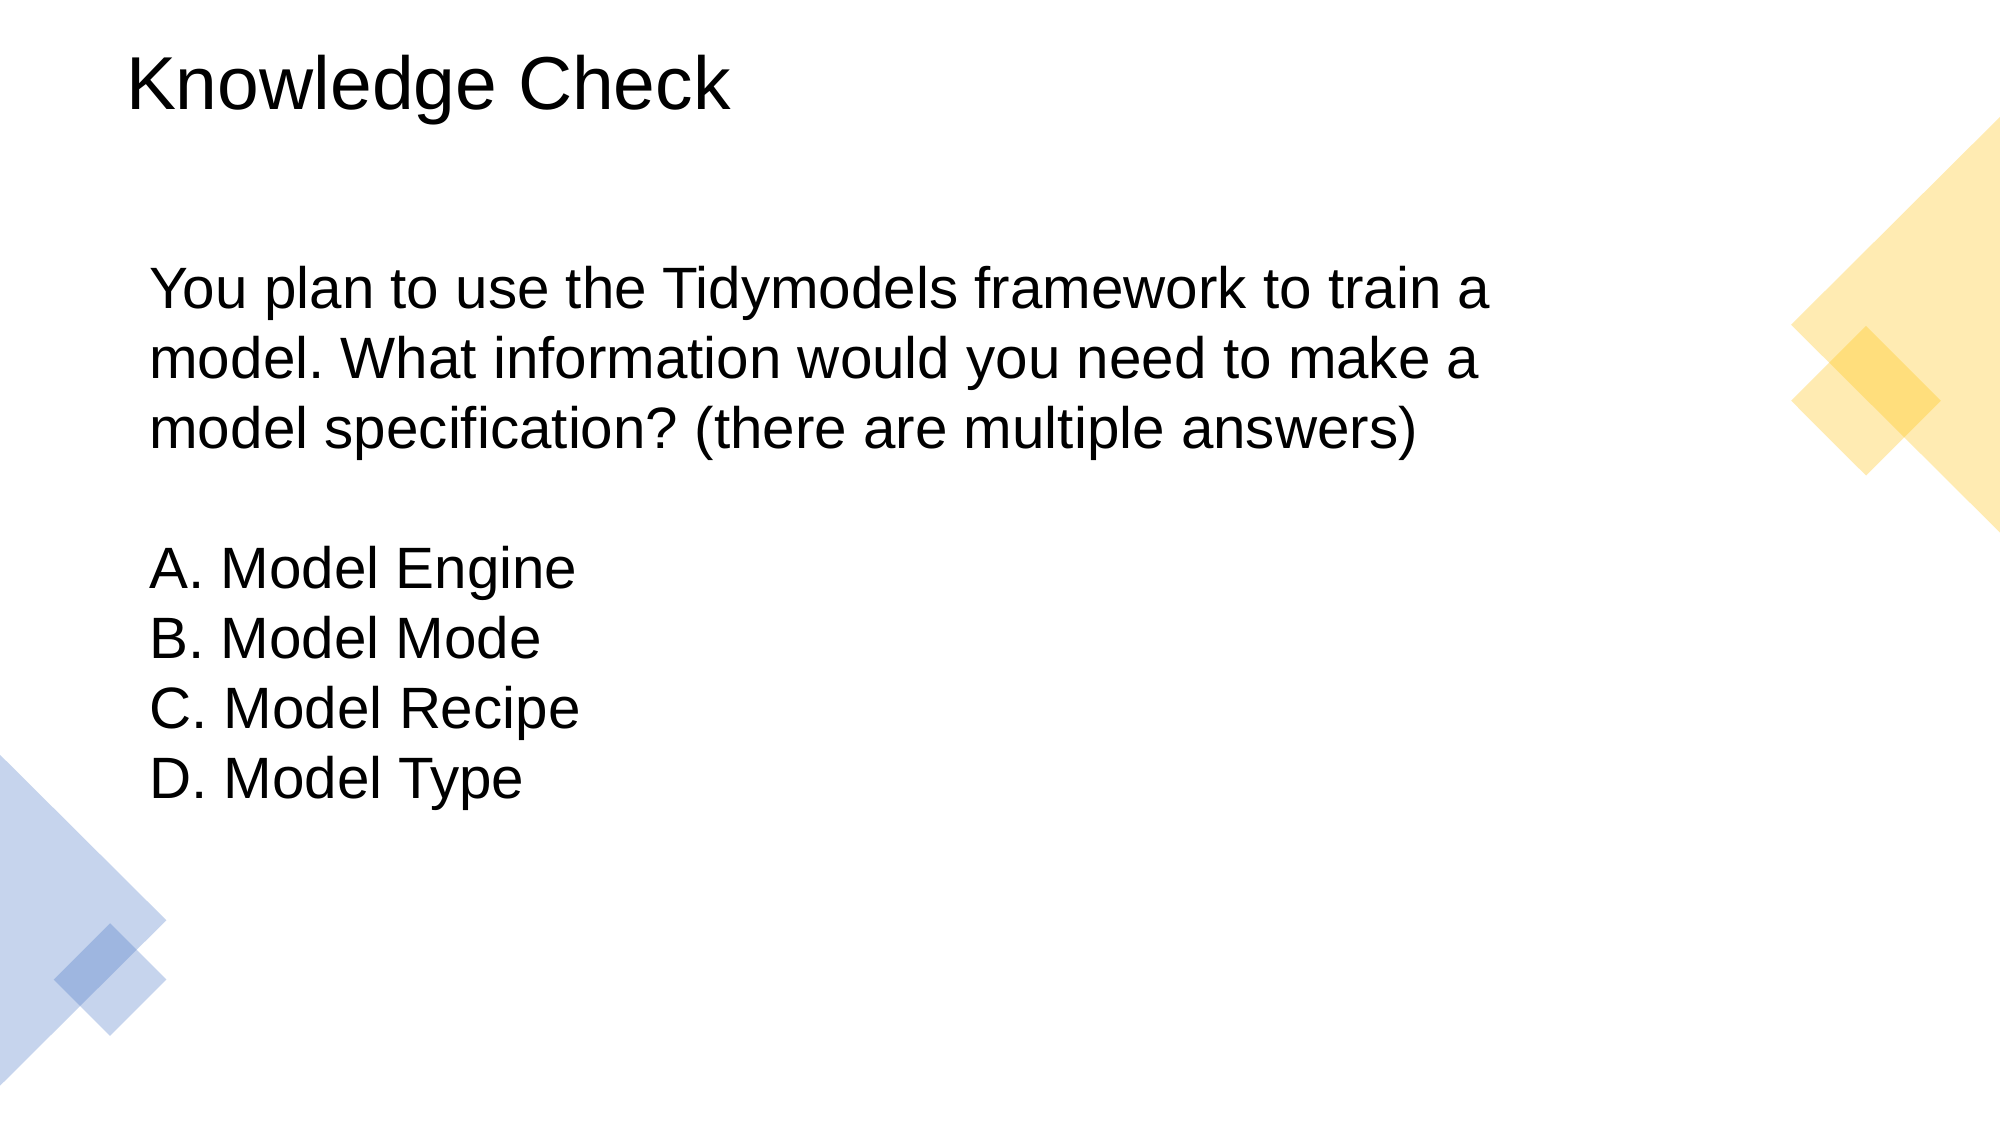

Knowledge Check

You plan to use the Tidymodels framework to train a model. What information would you need to make a model specification? (there are multiple answers)

A. Model Engine
B. Model Mode
C. Model Recipe
D. Model Type